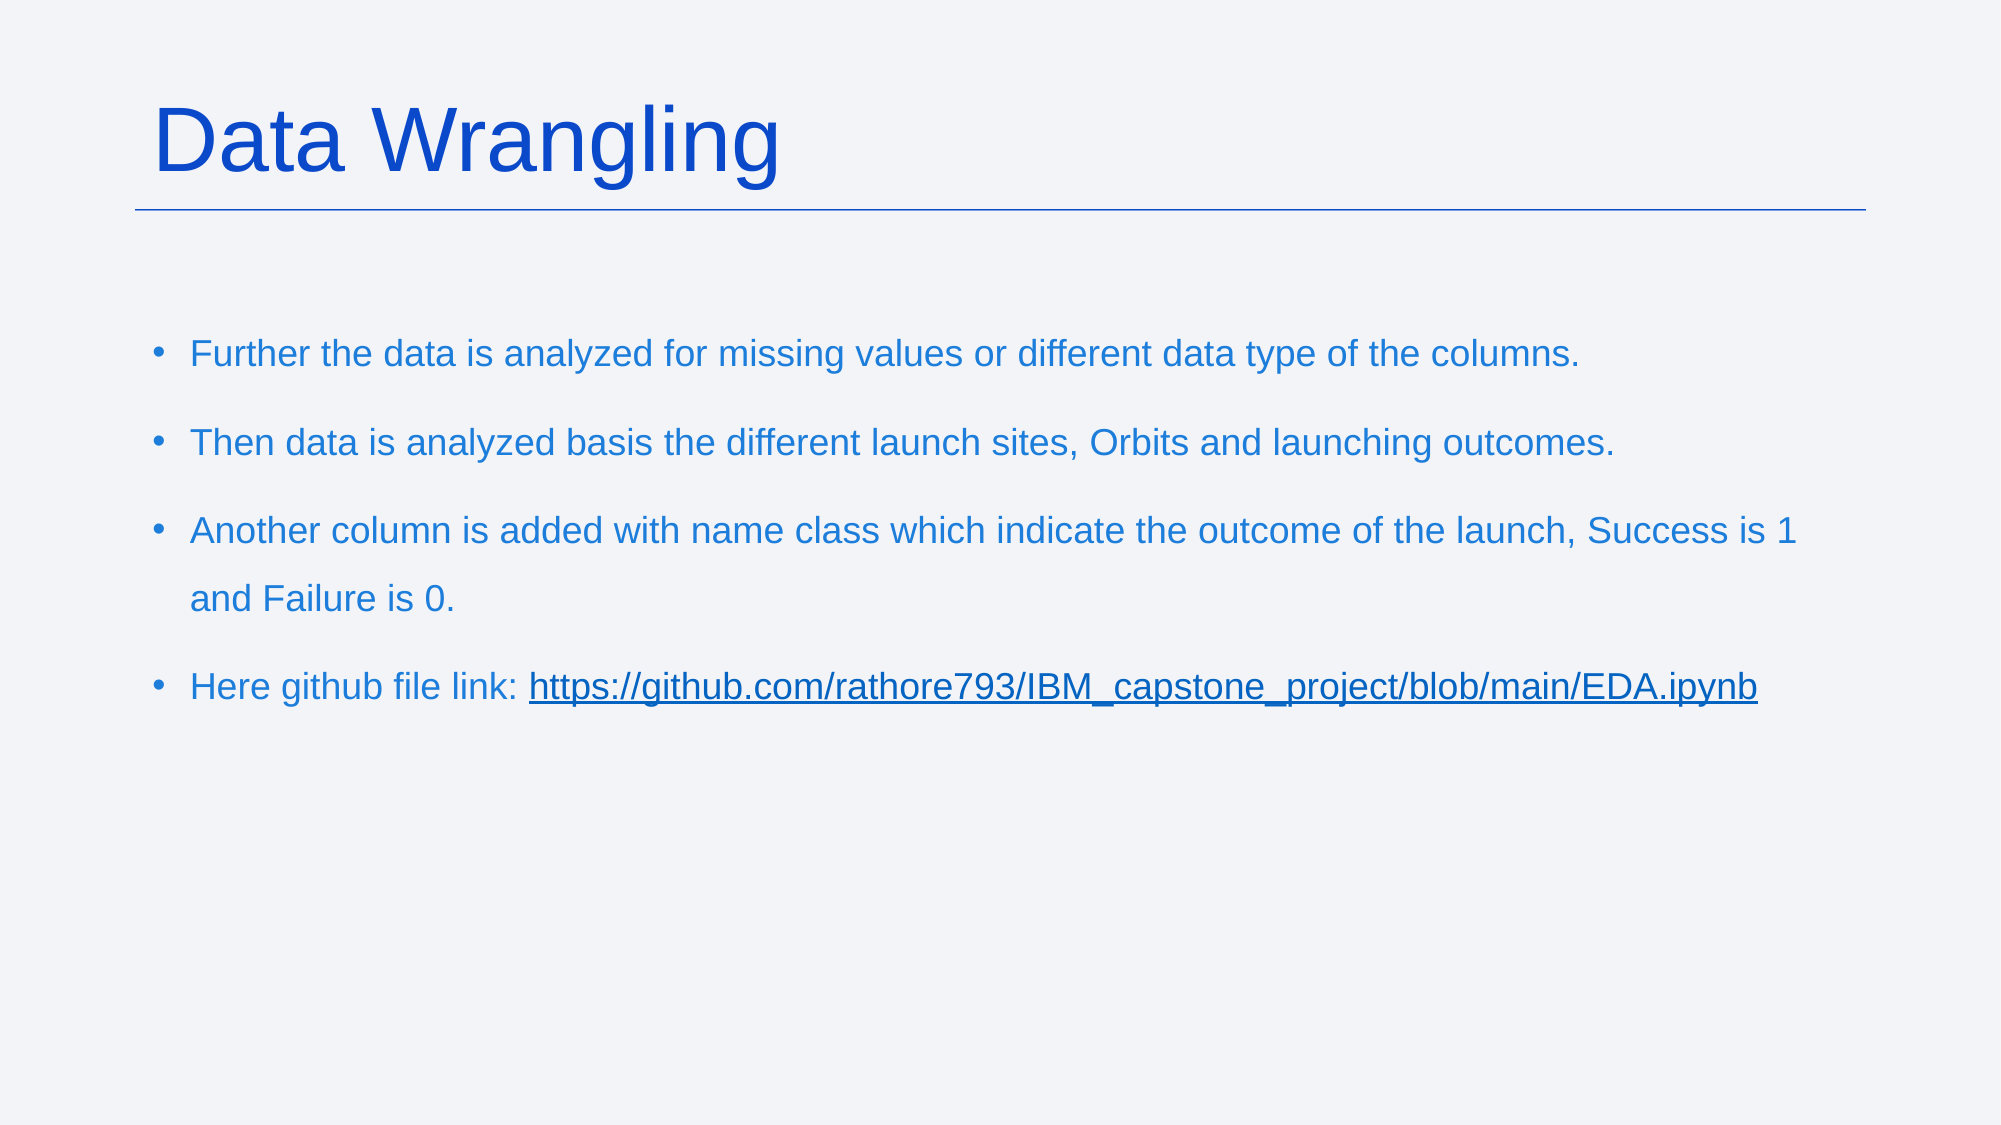

# Data Wrangling
Further the data is analyzed for missing values or different data type of the columns.
Then data is analyzed basis the different launch sites, Orbits and launching outcomes.
Another column is added with name class which indicate the outcome of the launch, Success is 1 and Failure is 0.
Here github file link: https://github.com/rathore793/IBM_capstone_project/blob/main/EDA.ipynb